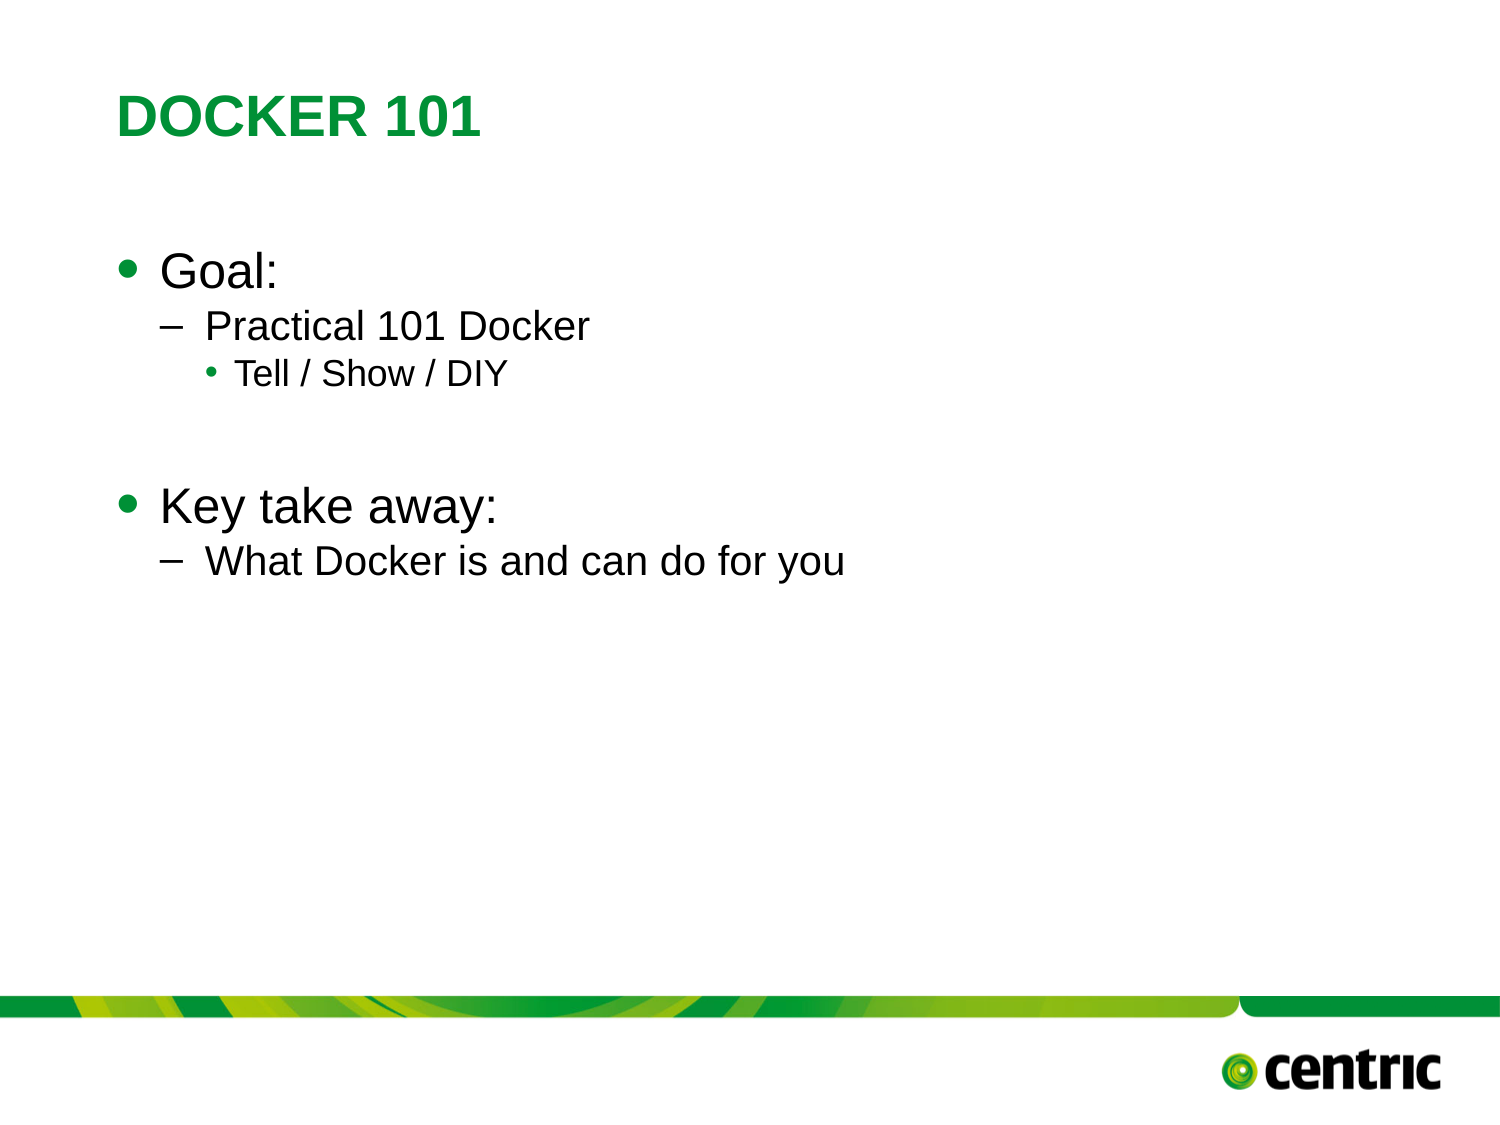

# Docker 101
Goal:
Practical 101 Docker
Tell / Show / DIY

Key take away:
What Docker is and can do for you

TITLE PRESENTATION
September 1, 2017